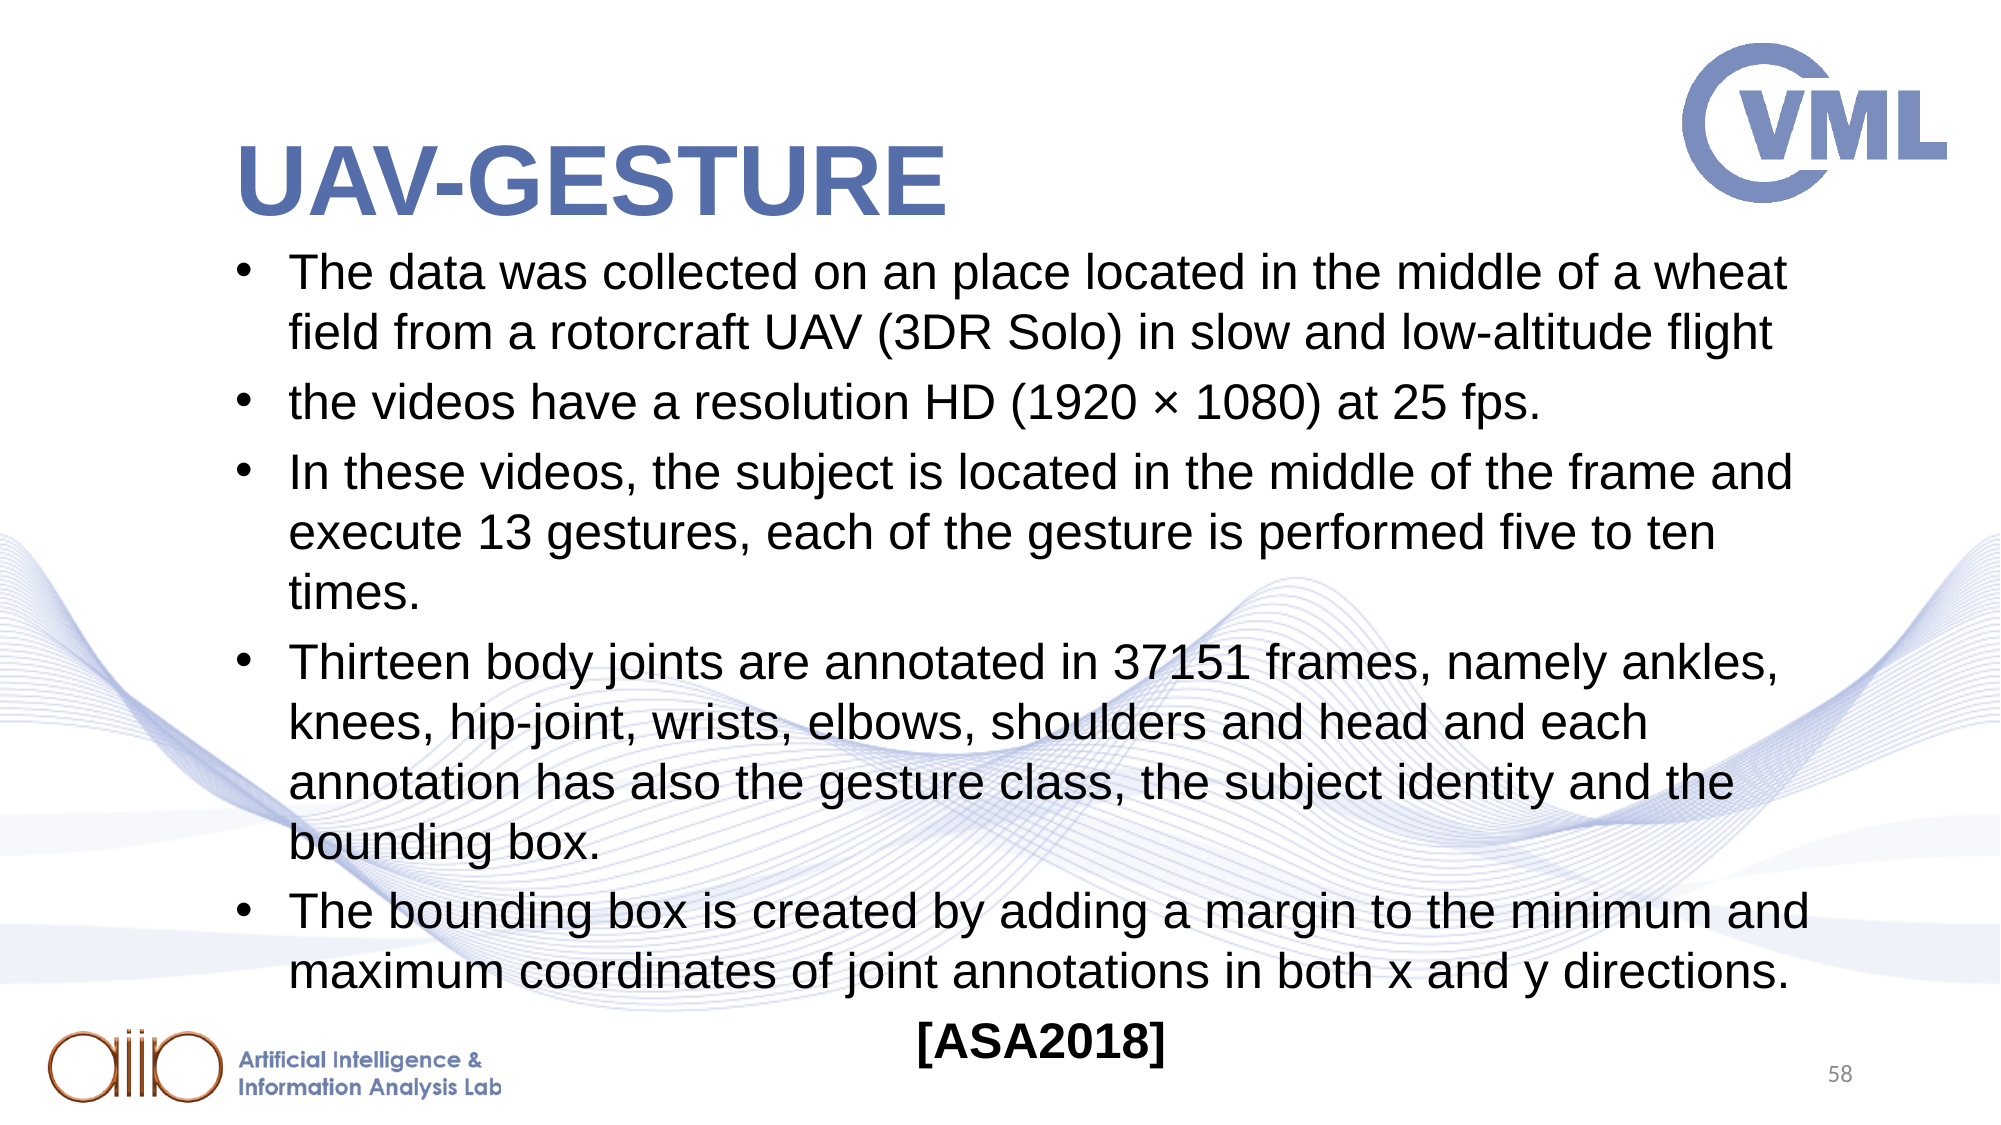

# UAV-GESTURE
The data was collected on an place located in the middle of a wheat field from a rotorcraft UAV (3DR Solo) in slow and low-altitude flight
the videos have a resolution HD (1920 × 1080) at 25 fps.
In these videos, the subject is located in the middle of the frame and execute 13 gestures, each of the gesture is performed five to ten times.
Thirteen body joints are annotated in 37151 frames, namely ankles, knees, hip-joint, wrists, elbows, shoulders and head and each annotation has also the gesture class, the subject identity and the bounding box.
The bounding box is created by adding a margin to the minimum and maximum coordinates of joint annotations in both x and y directions.
[ASA2018]

58